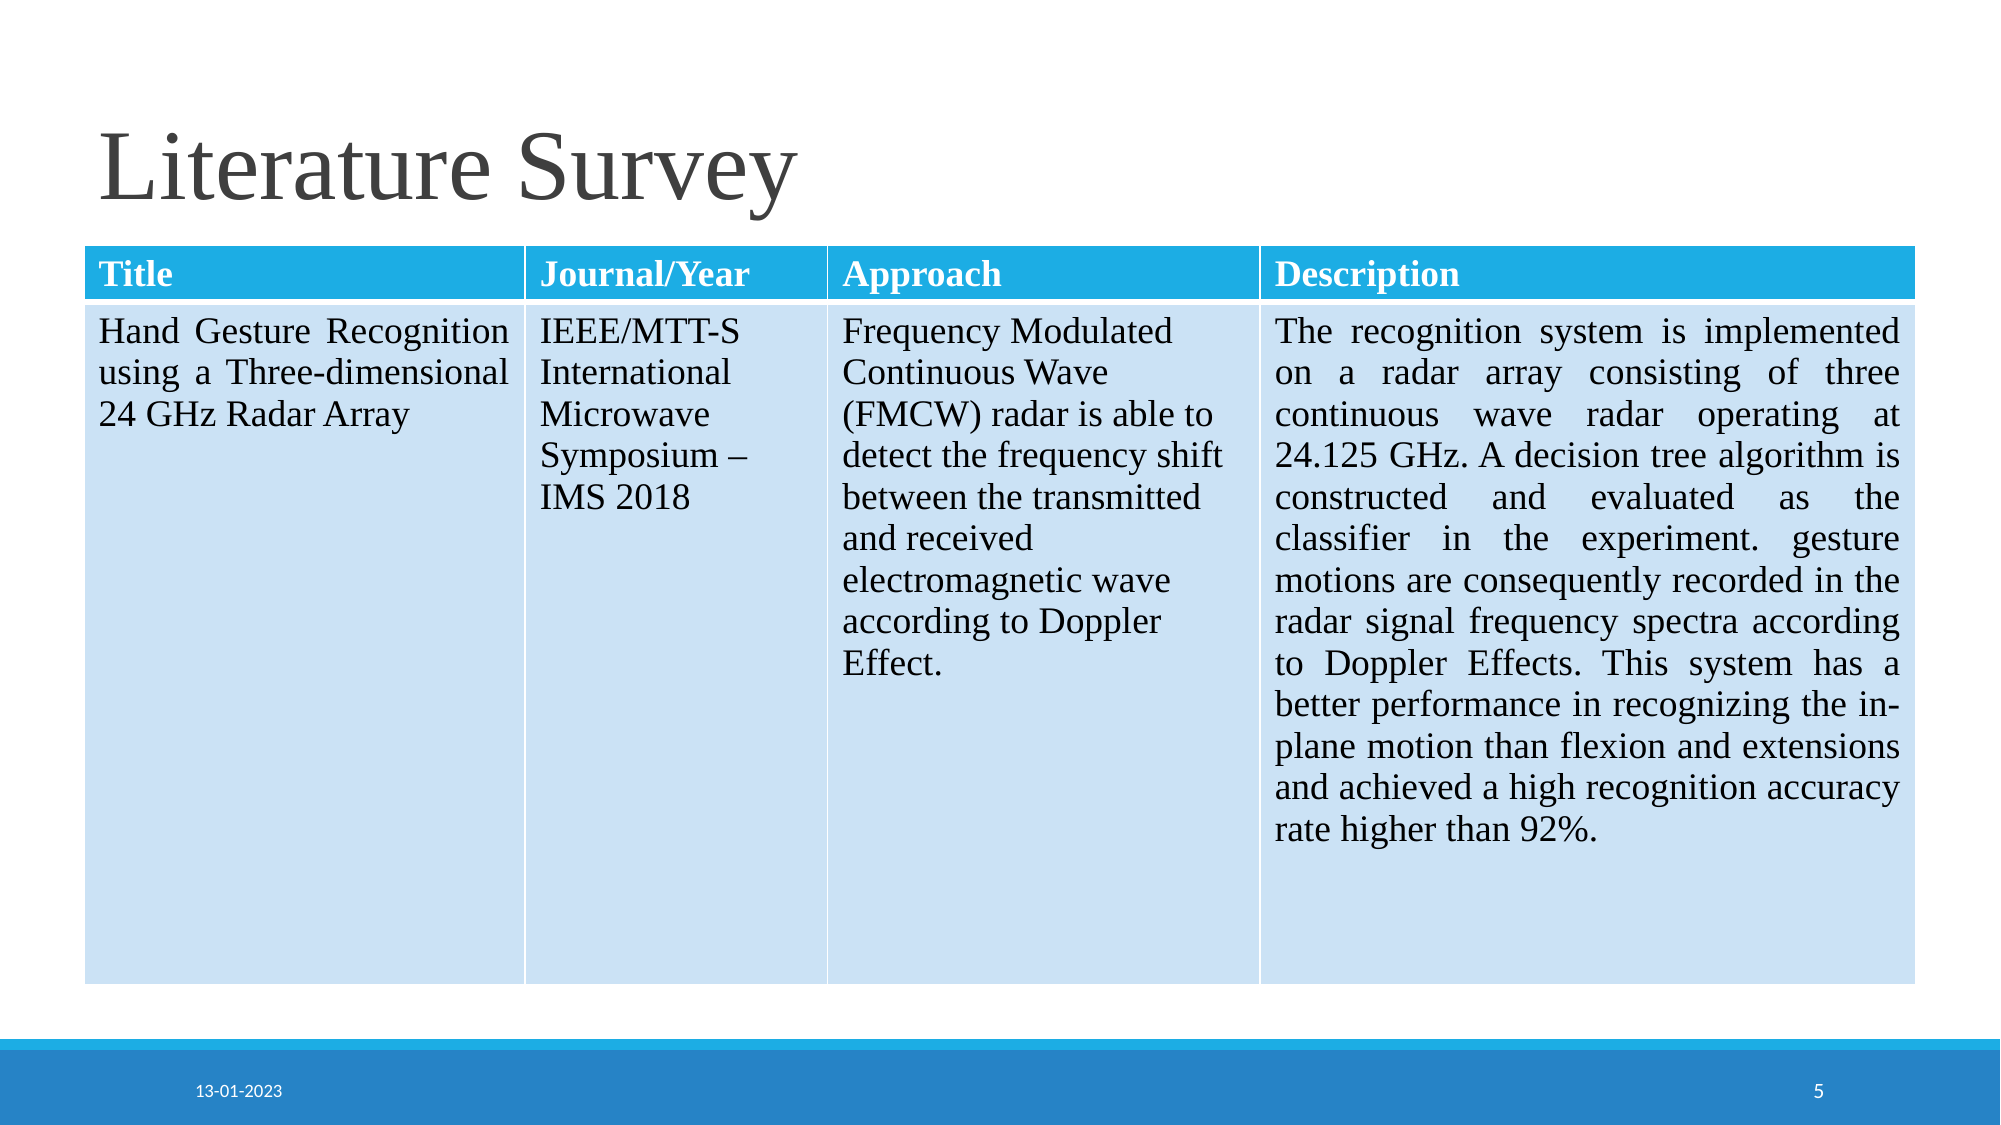

# Literature Survey
| Title | Journal/Year | Approach | Description |
| --- | --- | --- | --- |
| Hand Gesture Recognition using a Three-dimensional 24 GHz Radar Array | IEEE/MTT-S International Microwave Symposium – IMS 2018 | Frequency Modulated Continuous Wave (FMCW) radar is able to detect the frequency shift between the transmitted and received electromagnetic wave according to Doppler Effect. | The recognition system is implemented on a radar array consisting of three continuous wave radar operating at 24.125 GHz. A decision tree algorithm is constructed and evaluated as the classifier in the experiment. gesture motions are consequently recorded in the radar signal frequency spectra according to Doppler Effects. This system has a better performance in recognizing the in-plane motion than flexion and extensions and achieved a high recognition accuracy rate higher than 92%. |
13-01-2023
5